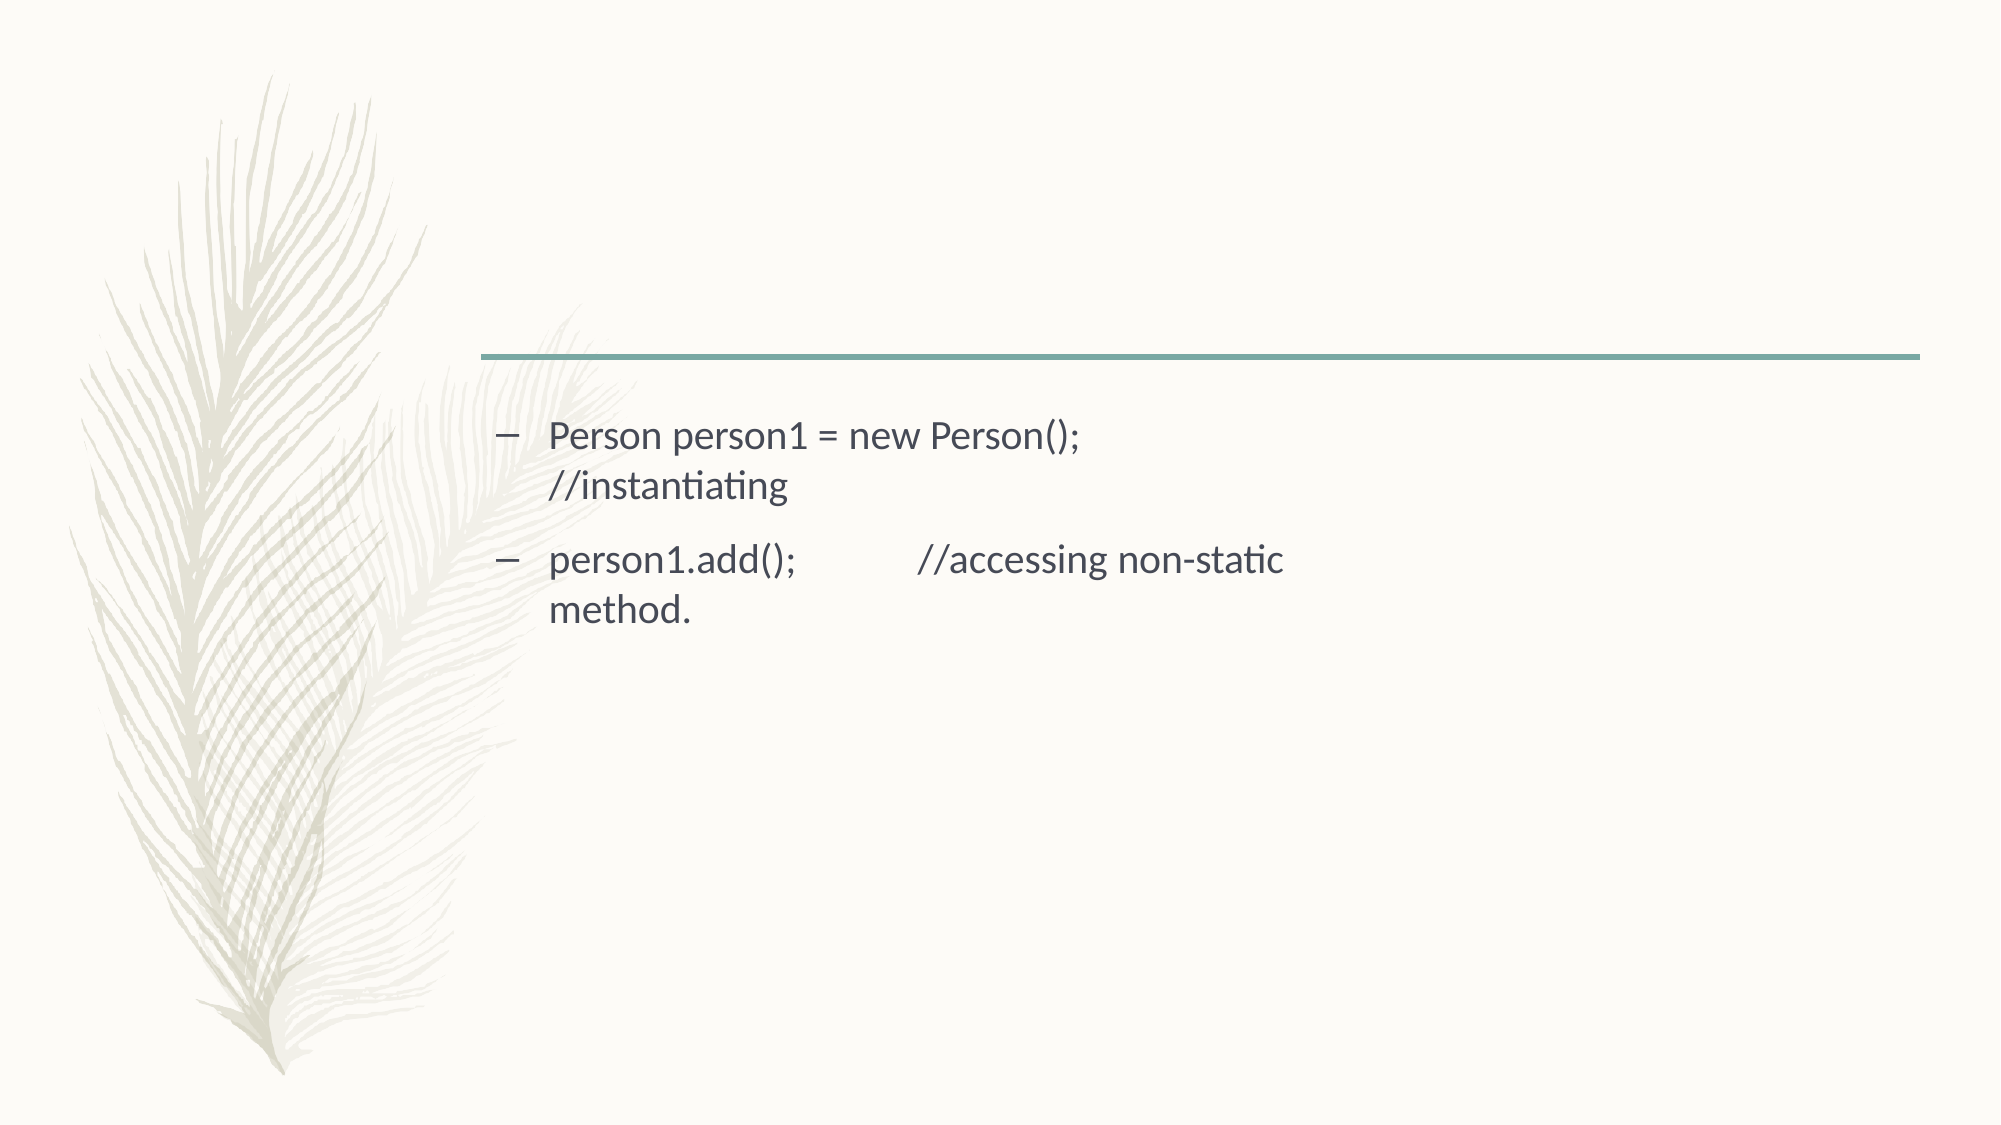

Person person1 = new Person();	//instantiating
person1.add();	//accessing non-static method.